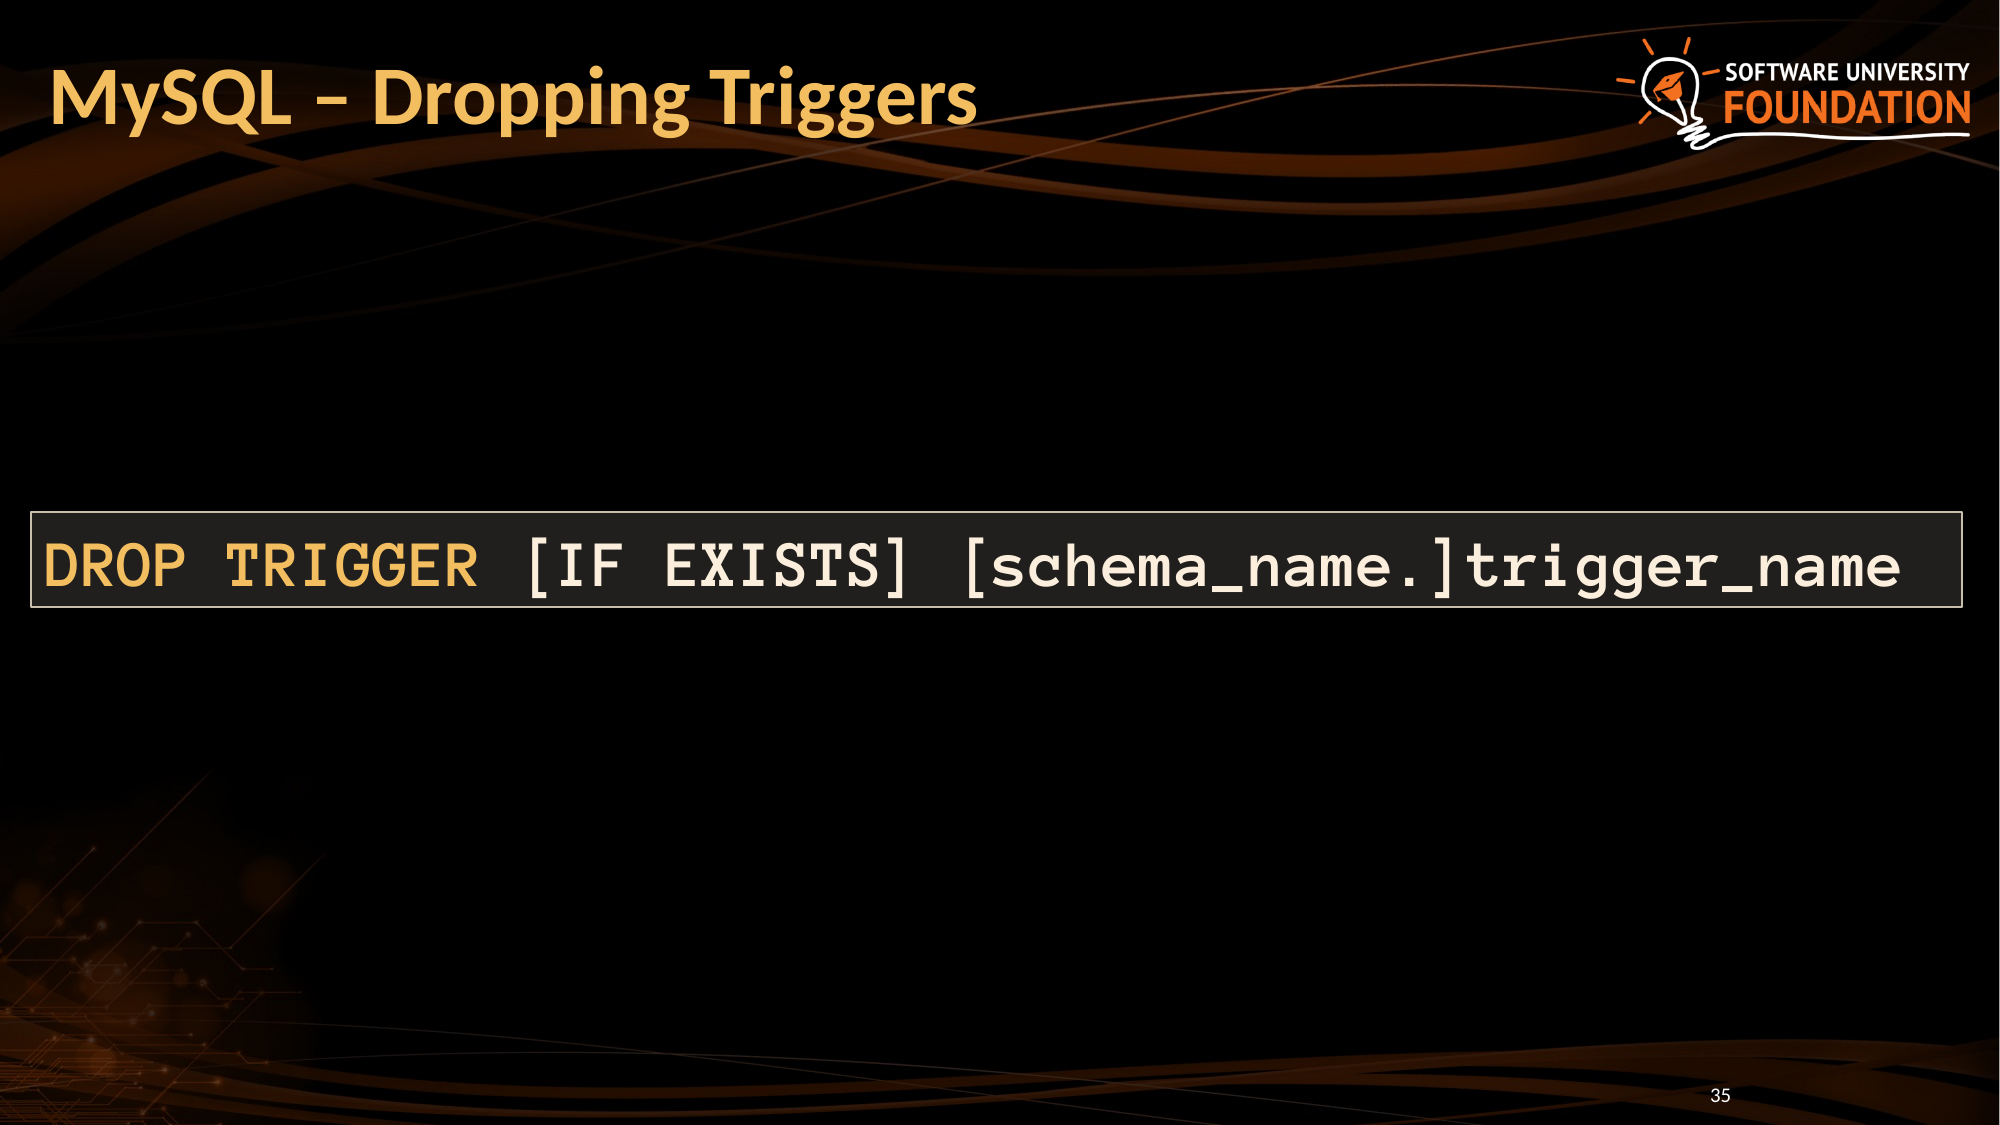

# MySQL – Dropping Triggers
DROP TRIGGER [IF EXISTS] [schema_name.]trigger_name
35